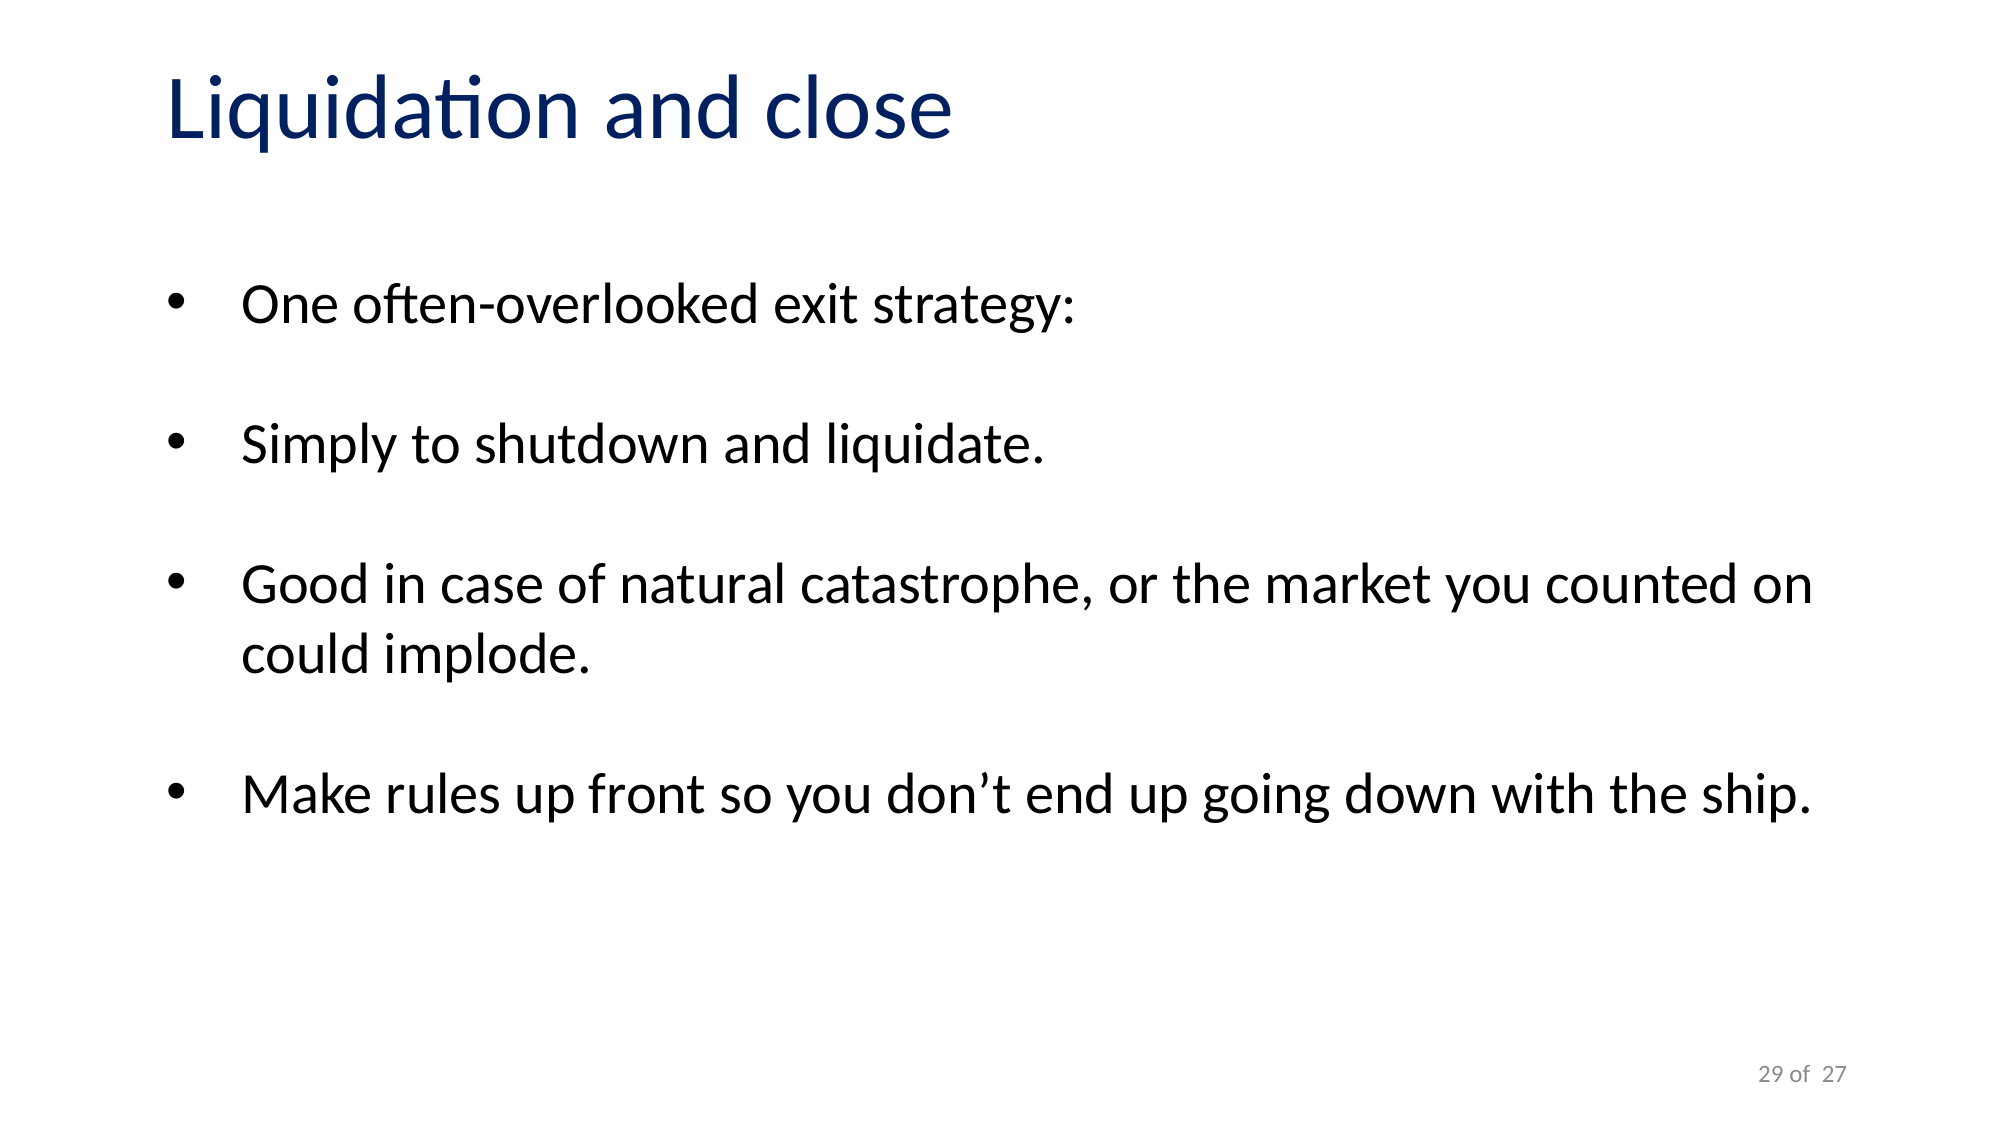

Liquidation and close
One often-overlooked exit strategy:

Simply to shutdown and liquidate.

Good in case of natural catastrophe, or the market you counted on could implode.

Make rules up front so you don’t end up going down with the ship.
29